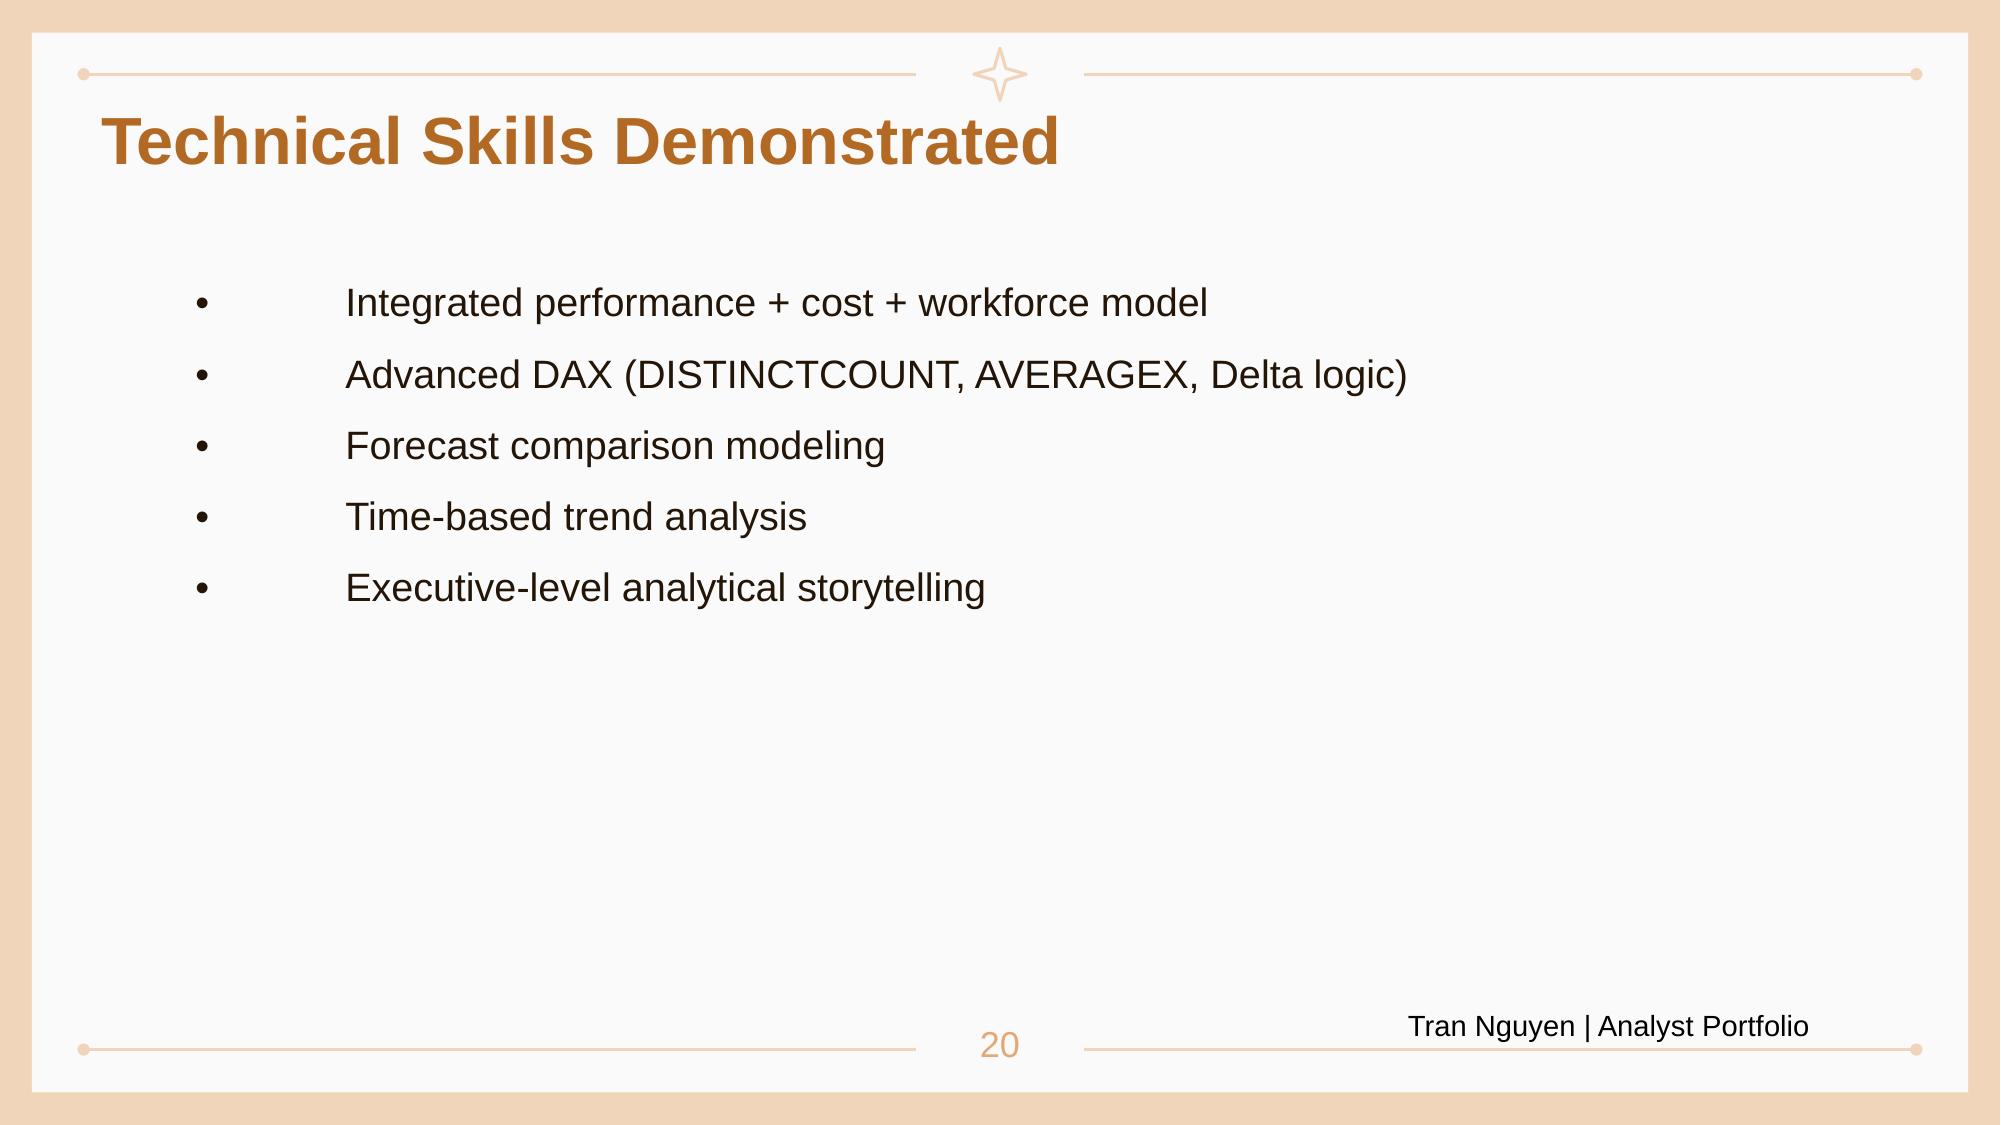

# Technical Skills Demonstrated
•	Integrated performance + cost + workforce model
•	Advanced DAX (DISTINCTCOUNT, AVERAGEX, Delta logic)
•	Forecast comparison modeling
•	Time-based trend analysis
•	Executive-level analytical storytelling
20